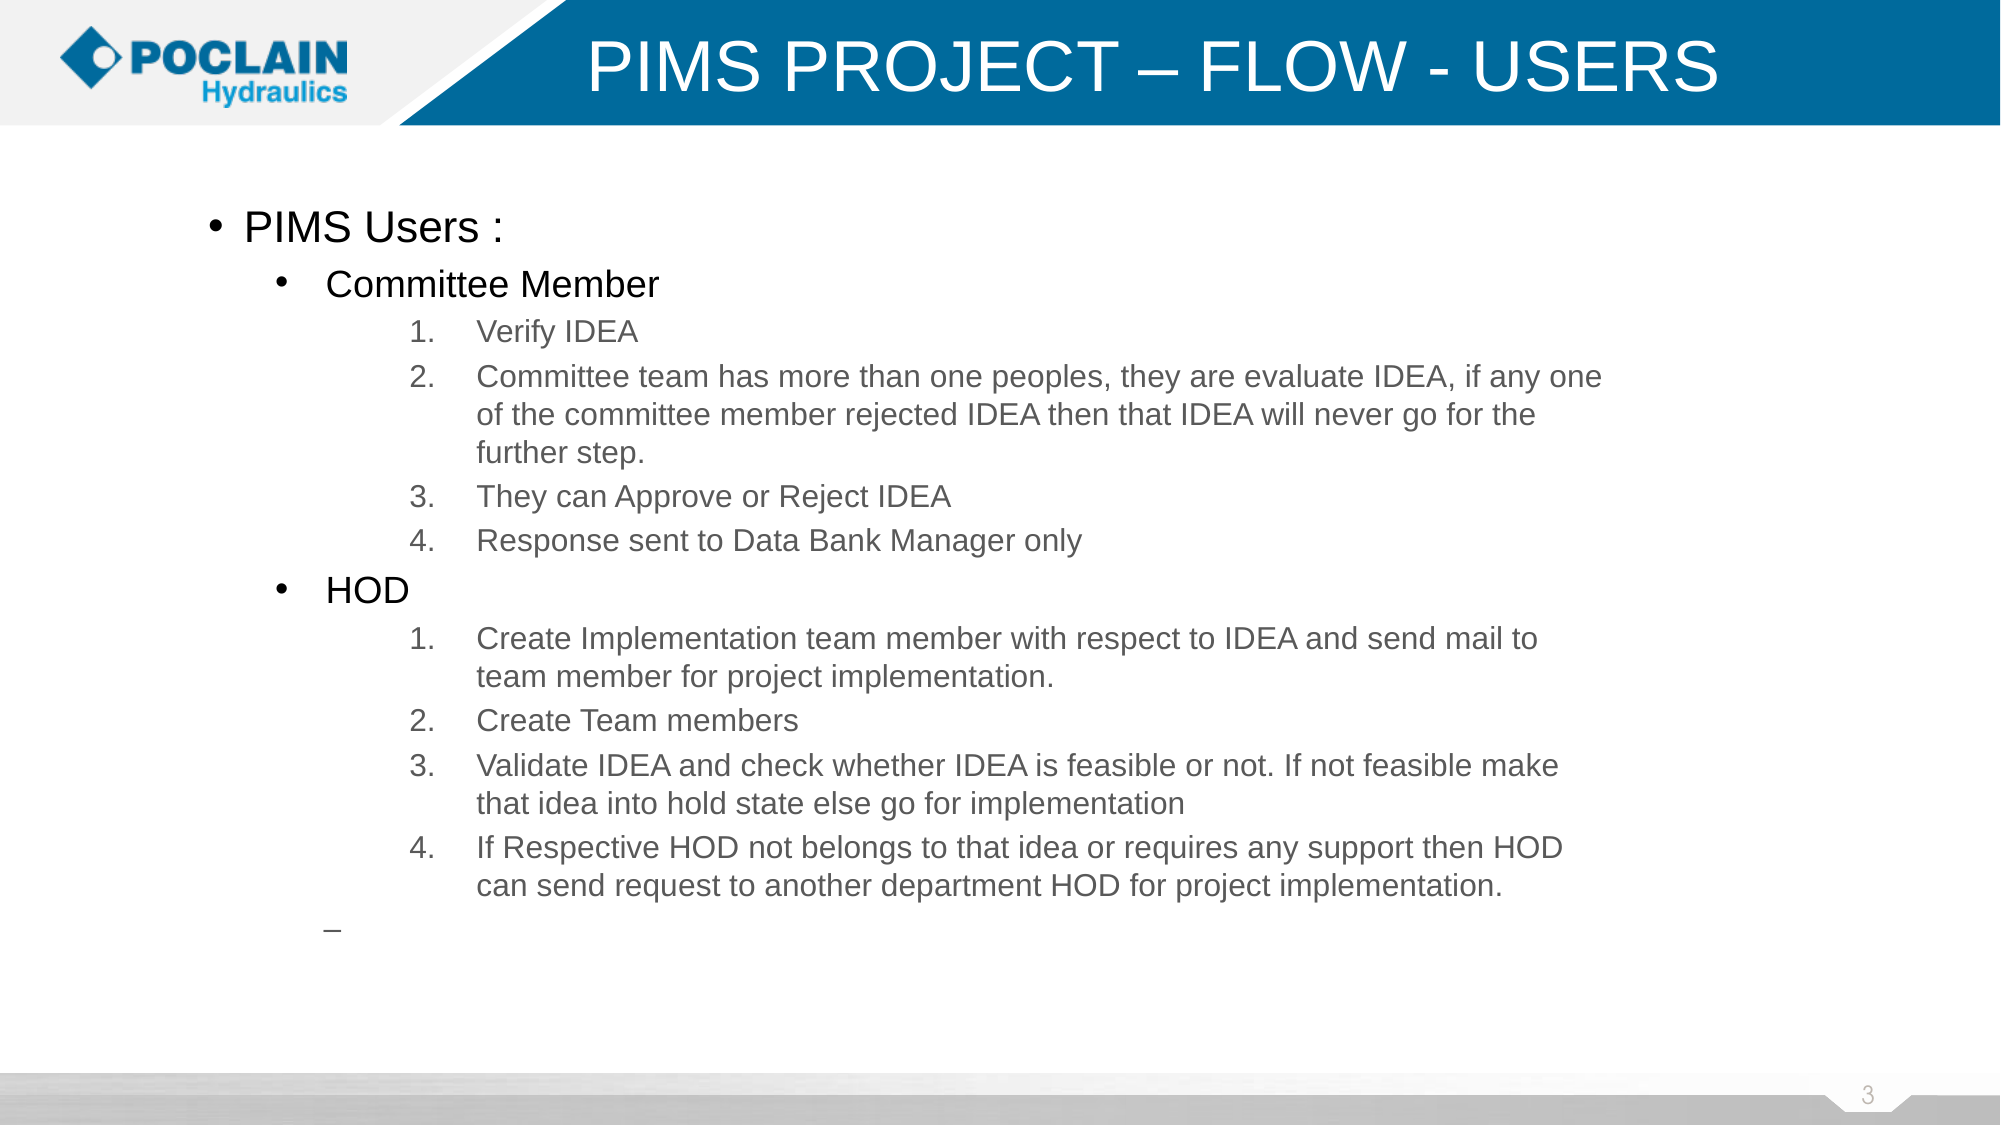

# PIMS Project – Flow - users
PIMS Users :
Committee Member
Verify IDEA
Committee team has more than one peoples, they are evaluate IDEA, if any one of the committee member rejected IDEA then that IDEA will never go for the further step.
They can Approve or Reject IDEA
Response sent to Data Bank Manager only
HOD
Create Implementation team member with respect to IDEA and send mail to team member for project implementation.
Create Team members
Validate IDEA and check whether IDEA is feasible or not. If not feasible make that idea into hold state else go for implementation
If Respective HOD not belongs to that idea or requires any support then HOD can send request to another department HOD for project implementation.